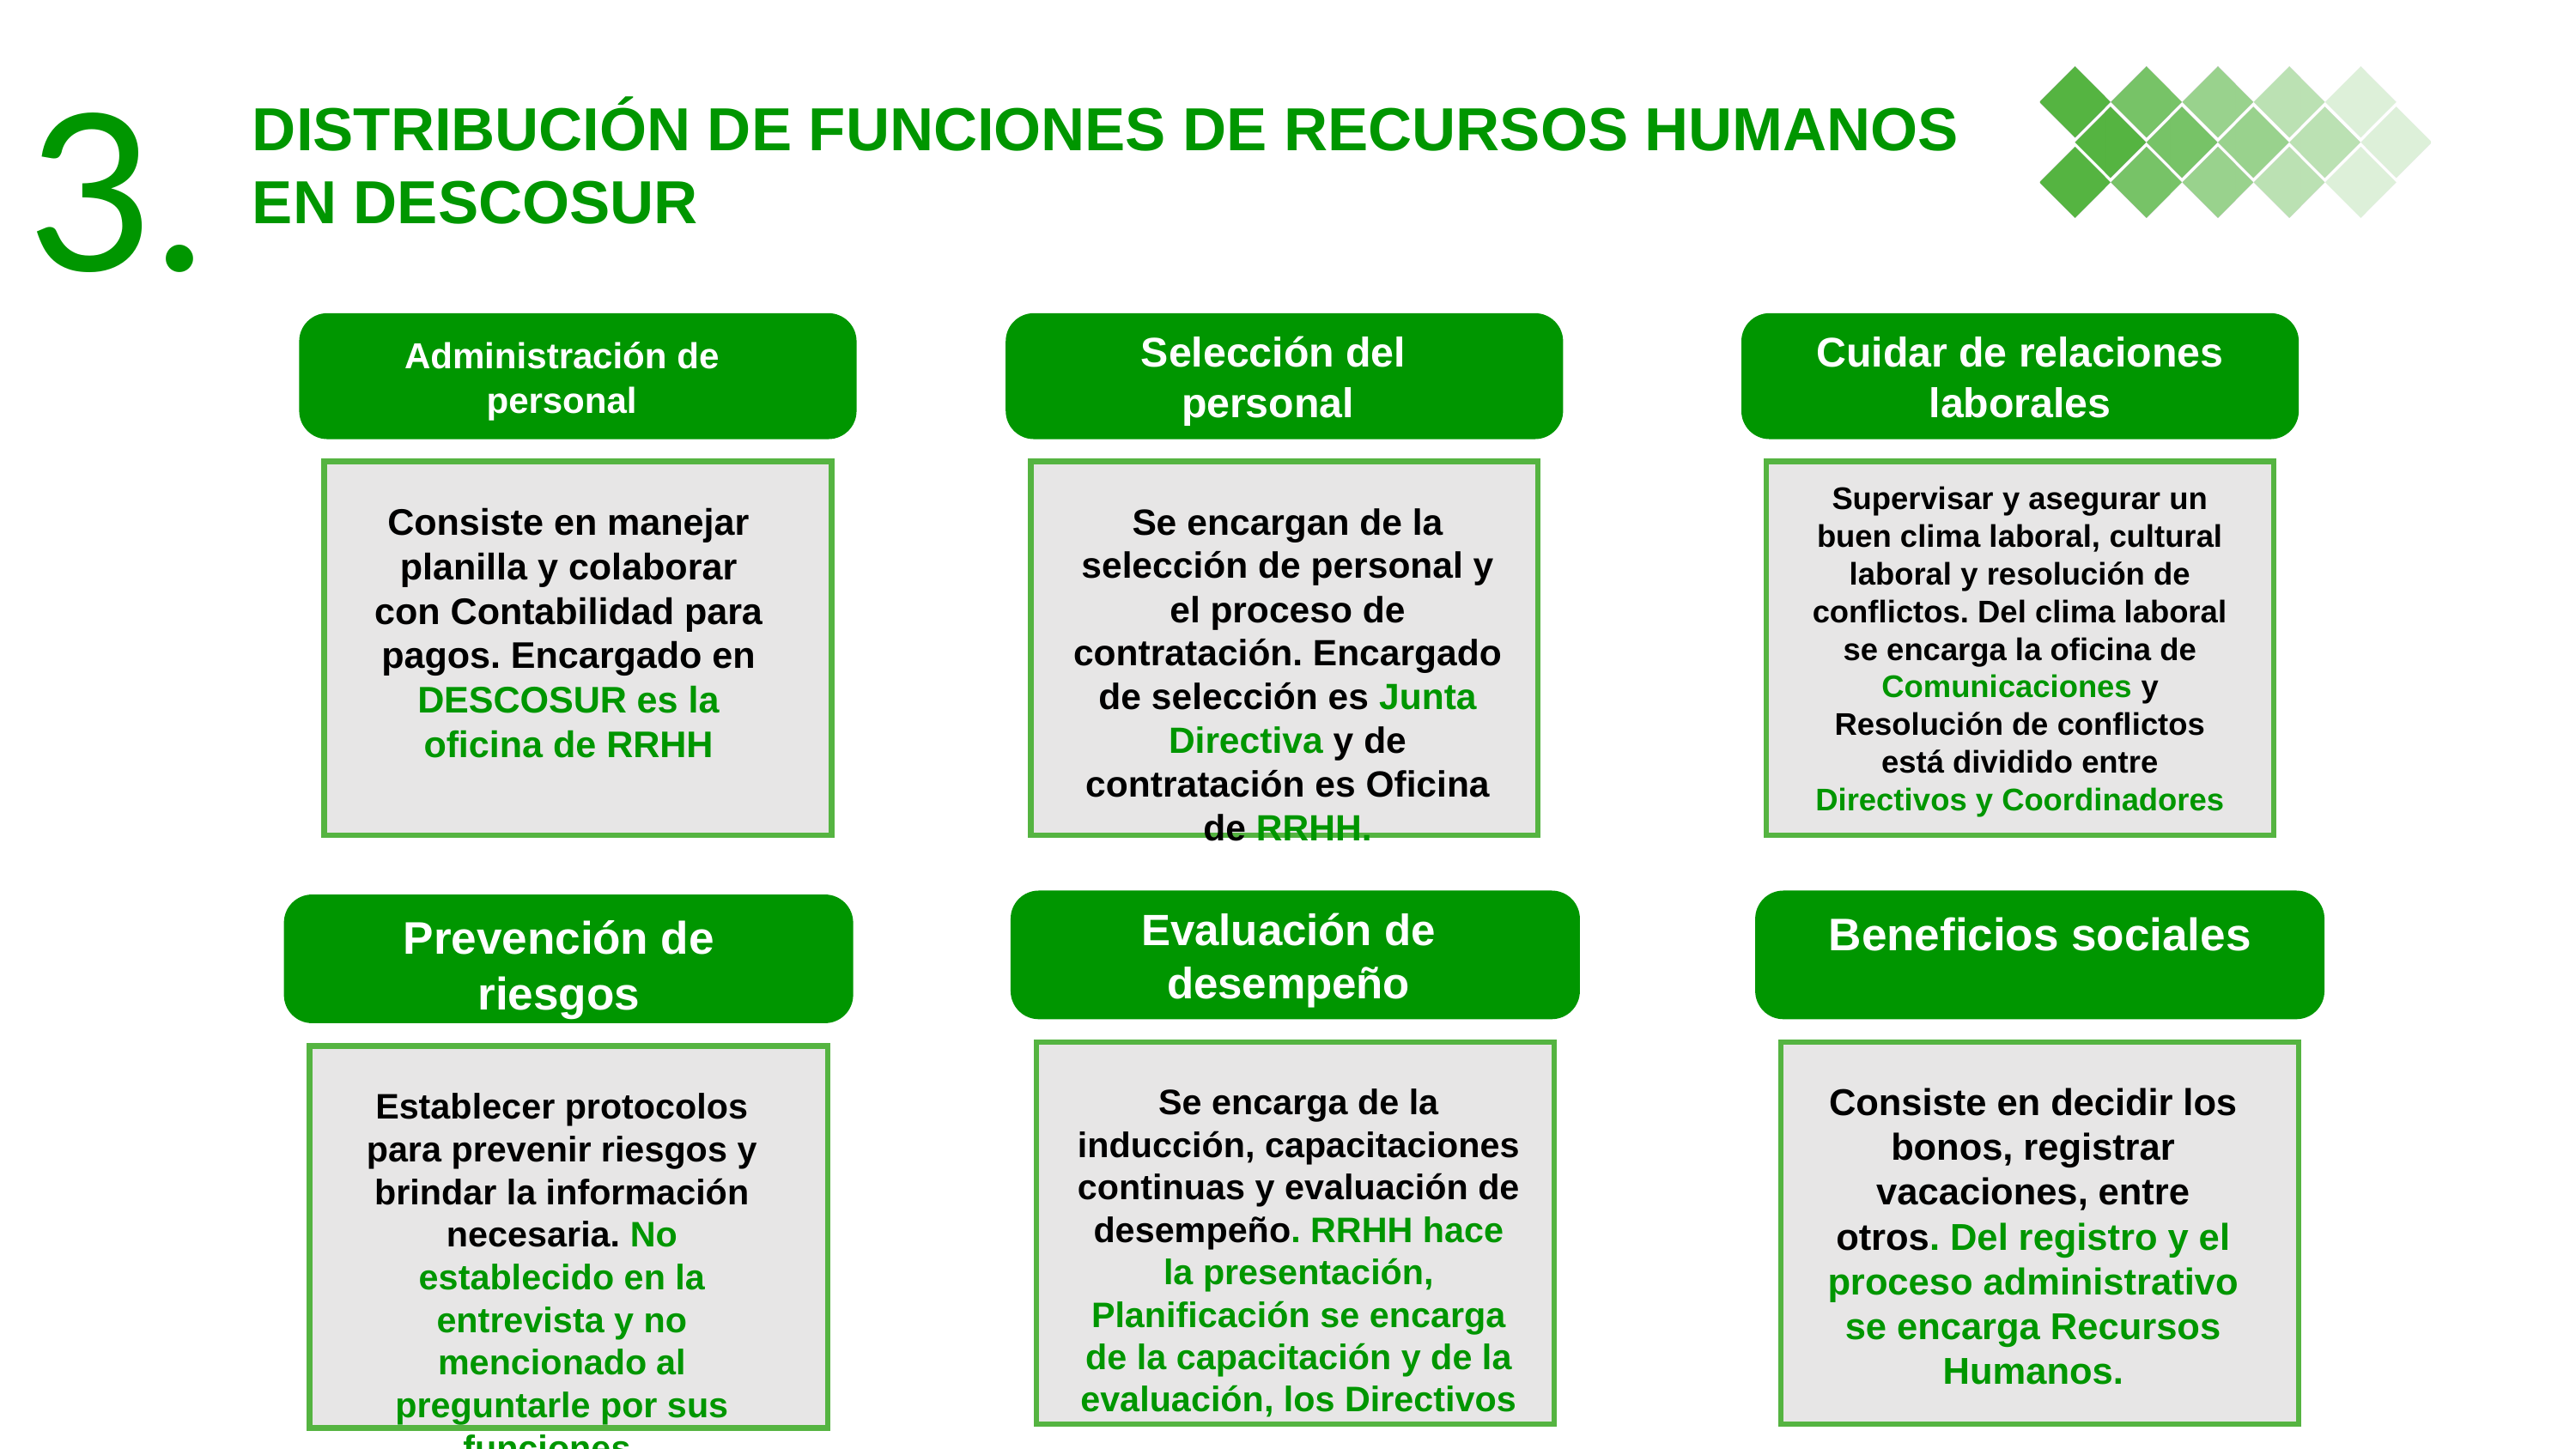

3.

DISTRIBUCIÓN DE FUNCIONES DE RECURSOS HUMANOS EN DESCOSUR

Selección del personal
Cuidar de relaciones laborales
Administración de personal

Supervisar y asegurar un buen clima laboral, cultural laboral y resolución de conflictos. Del clima laboral se encarga la oficina de Comunicaciones y Resolución de conflictos está dividido entre Directiv﻿os y Coordinadores
Consiste en manejar planilla y colaborar con Contabilidad para pagos. Encargado en DESCOSUR es la oficina de RRHH
Se encargan de la selección de personal y el proceso de contratación. Encargado de selección es Junta Directiva y de contratación es Oficina de RRH﻿H.

Evaluación de desempeño
Beneficios sociales
Prevención de riesgos

Consiste en decidir los bonos, registrar vacaciones, entre otros. Del registro y el proceso administrativo se encarga Recursos Human﻿os.
Se encarga de la inducción, capacitaciones continuas y evaluación de desempeño. RRH﻿H hace la presentación, Planificación se encarga de la capacitación y de la evaluación, los Directivos
Establecer protocolos para prevenir riesgos y brindar la información necesaria. No establecido en la entrevista y no mencionado﻿ al preguntarle por sus funciones.